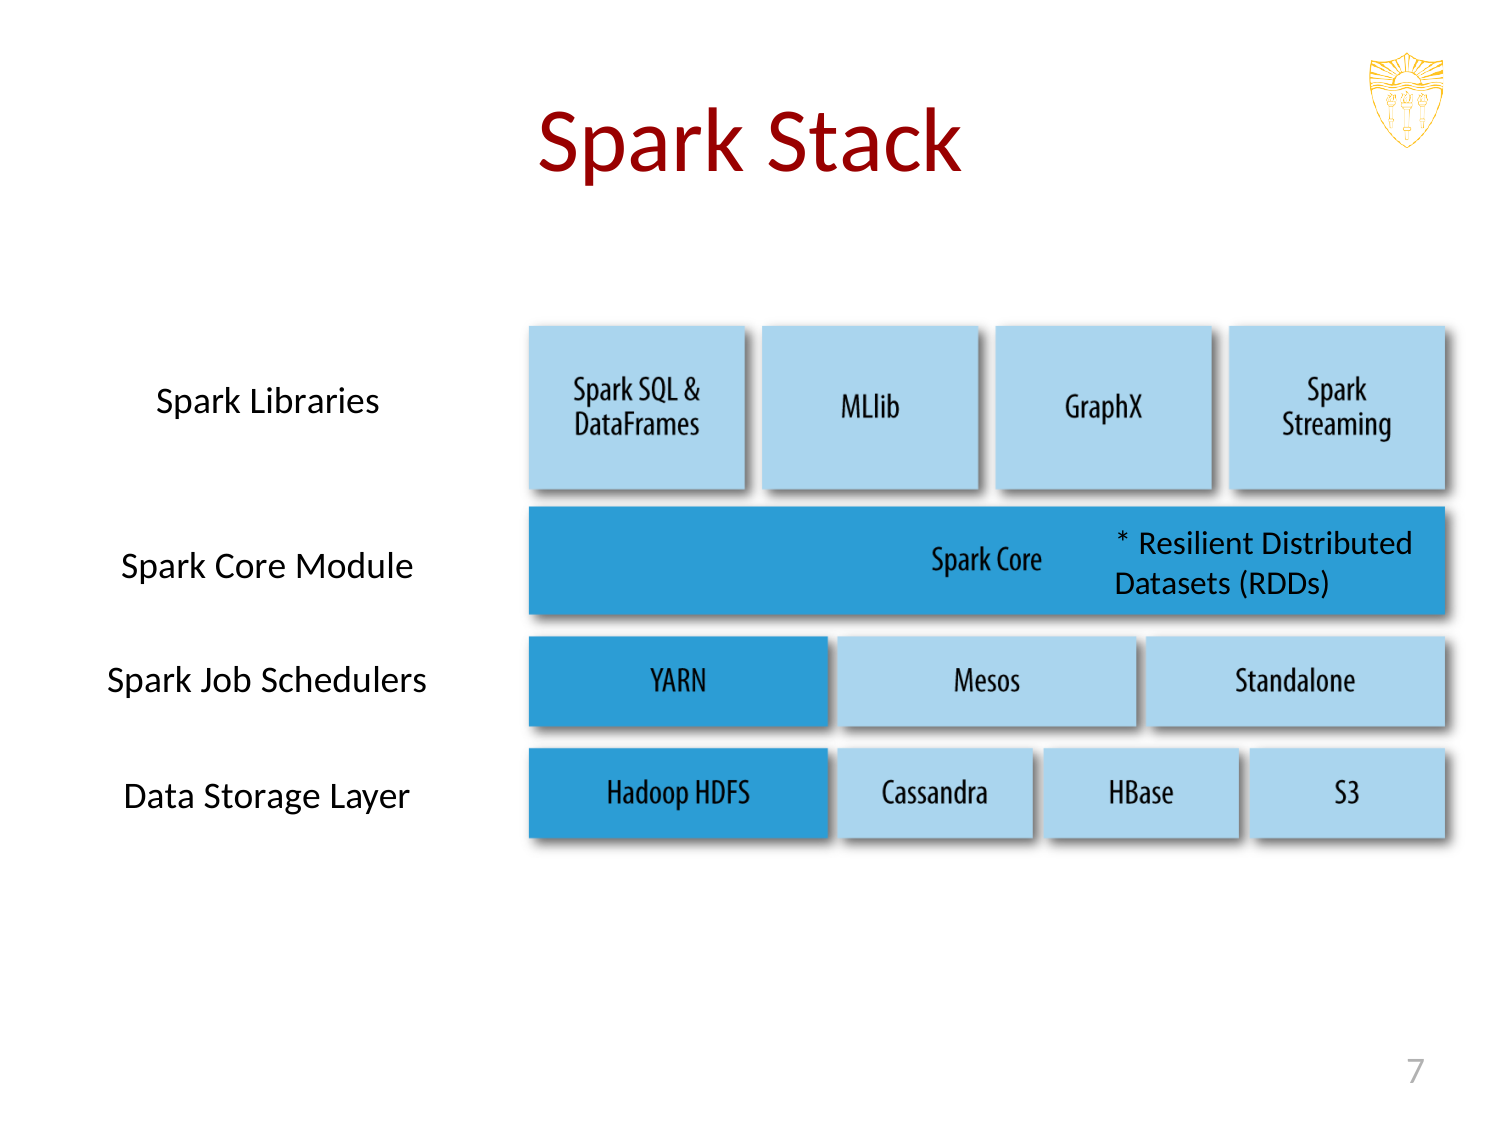

# Spark Stack

Spark Libraries
* Resilient Distributed Datasets (RDDs)
Spark Core Module
Spark Job Schedulers

Data Storage Layer
7